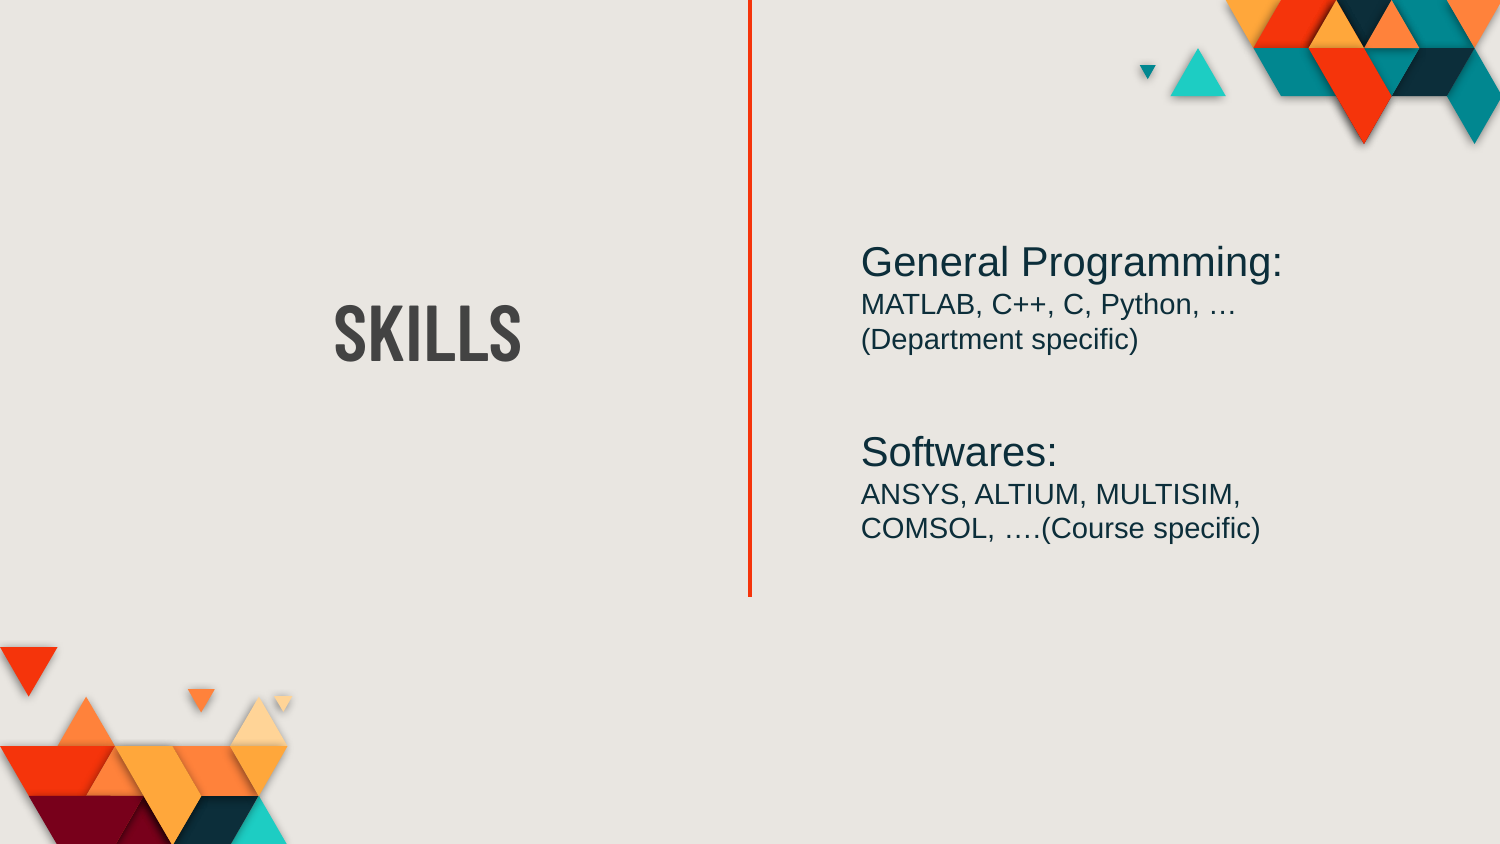

General Programming:
MATLAB, C++, C, Python, …(Department specific)

Softwares:
ANSYS, ALTIUM, MULTISIM, COMSOL, ….(Course specific)
# SKILLS